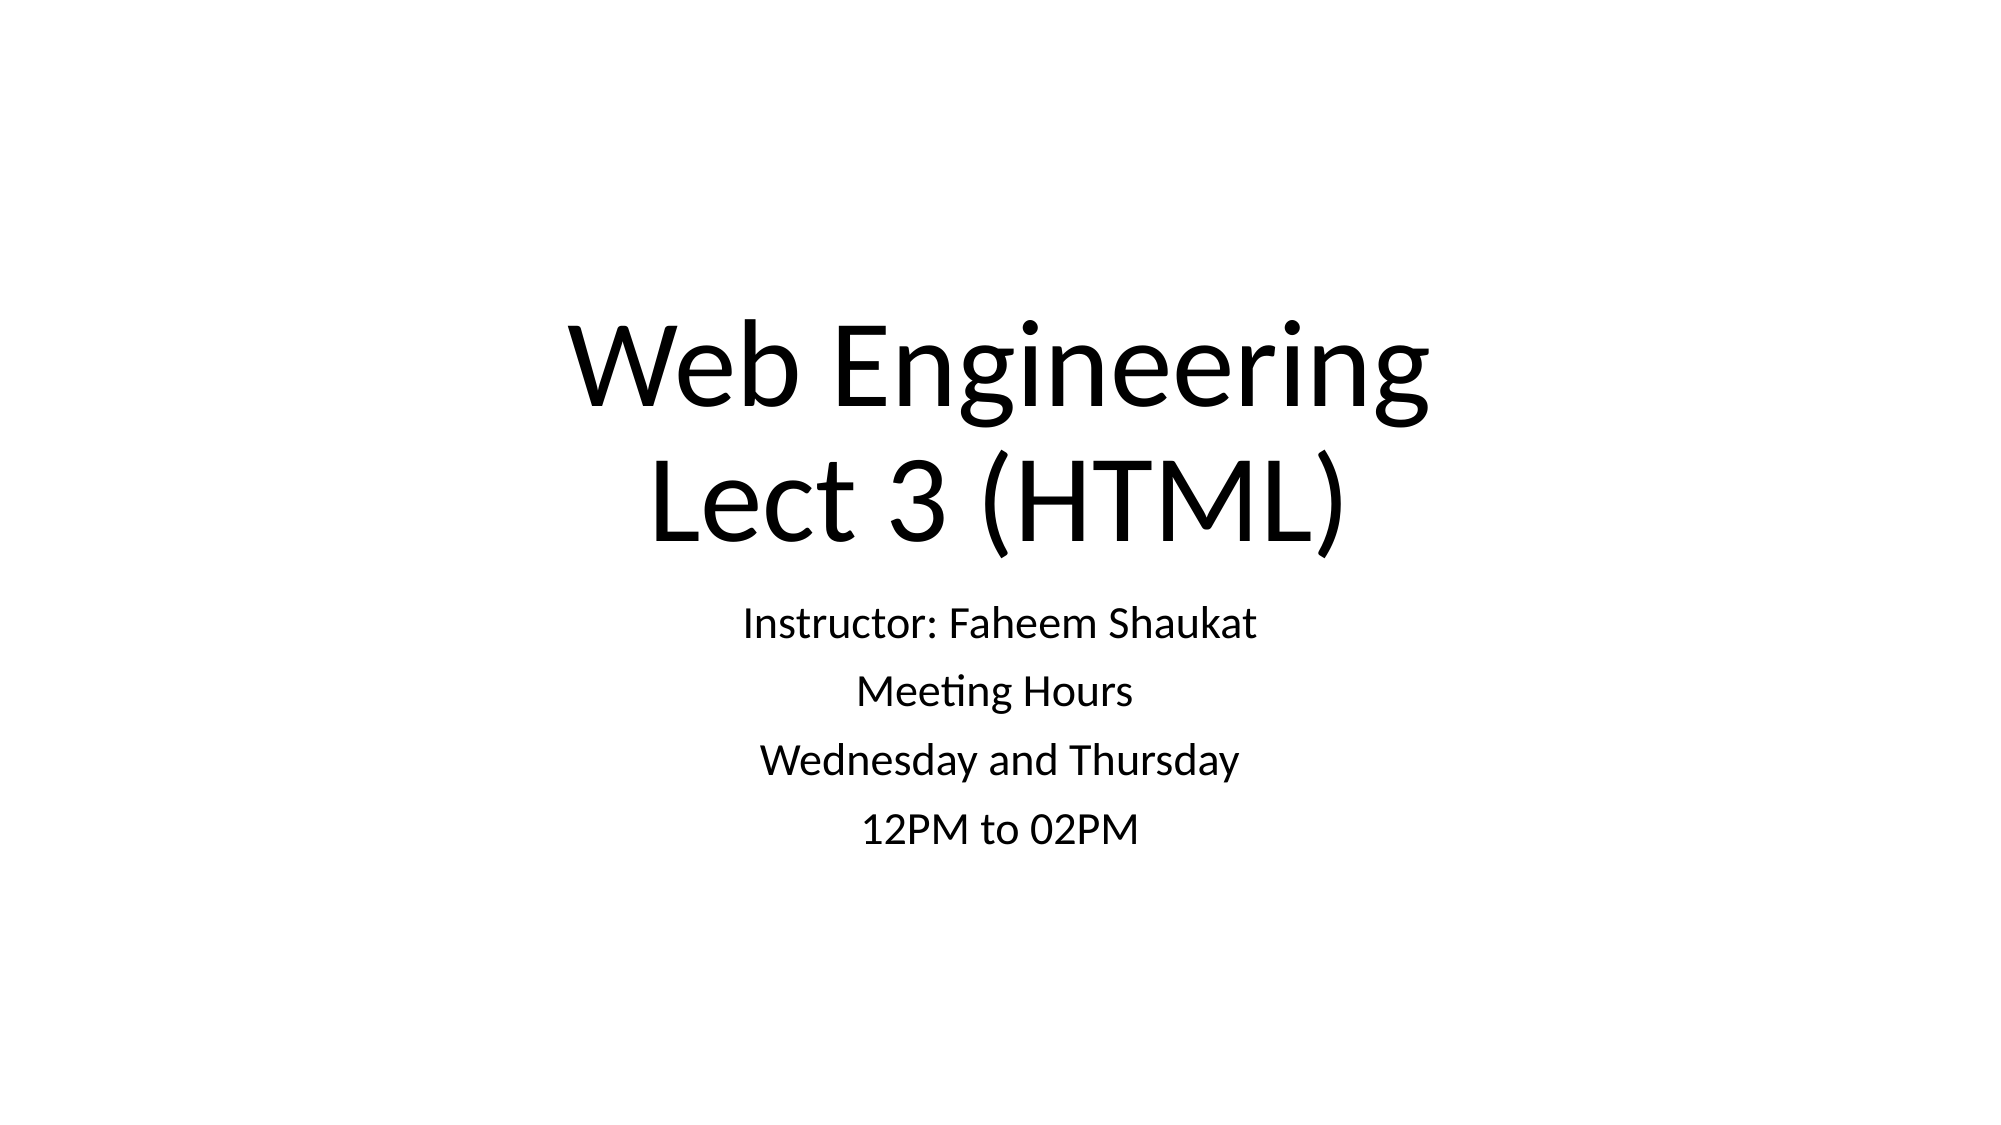

# Web Engineering Lect 3 (HTML)
Instructor: Faheem Shaukat
Meeting Hours
Wednesday and Thursday
12PM to 02PM